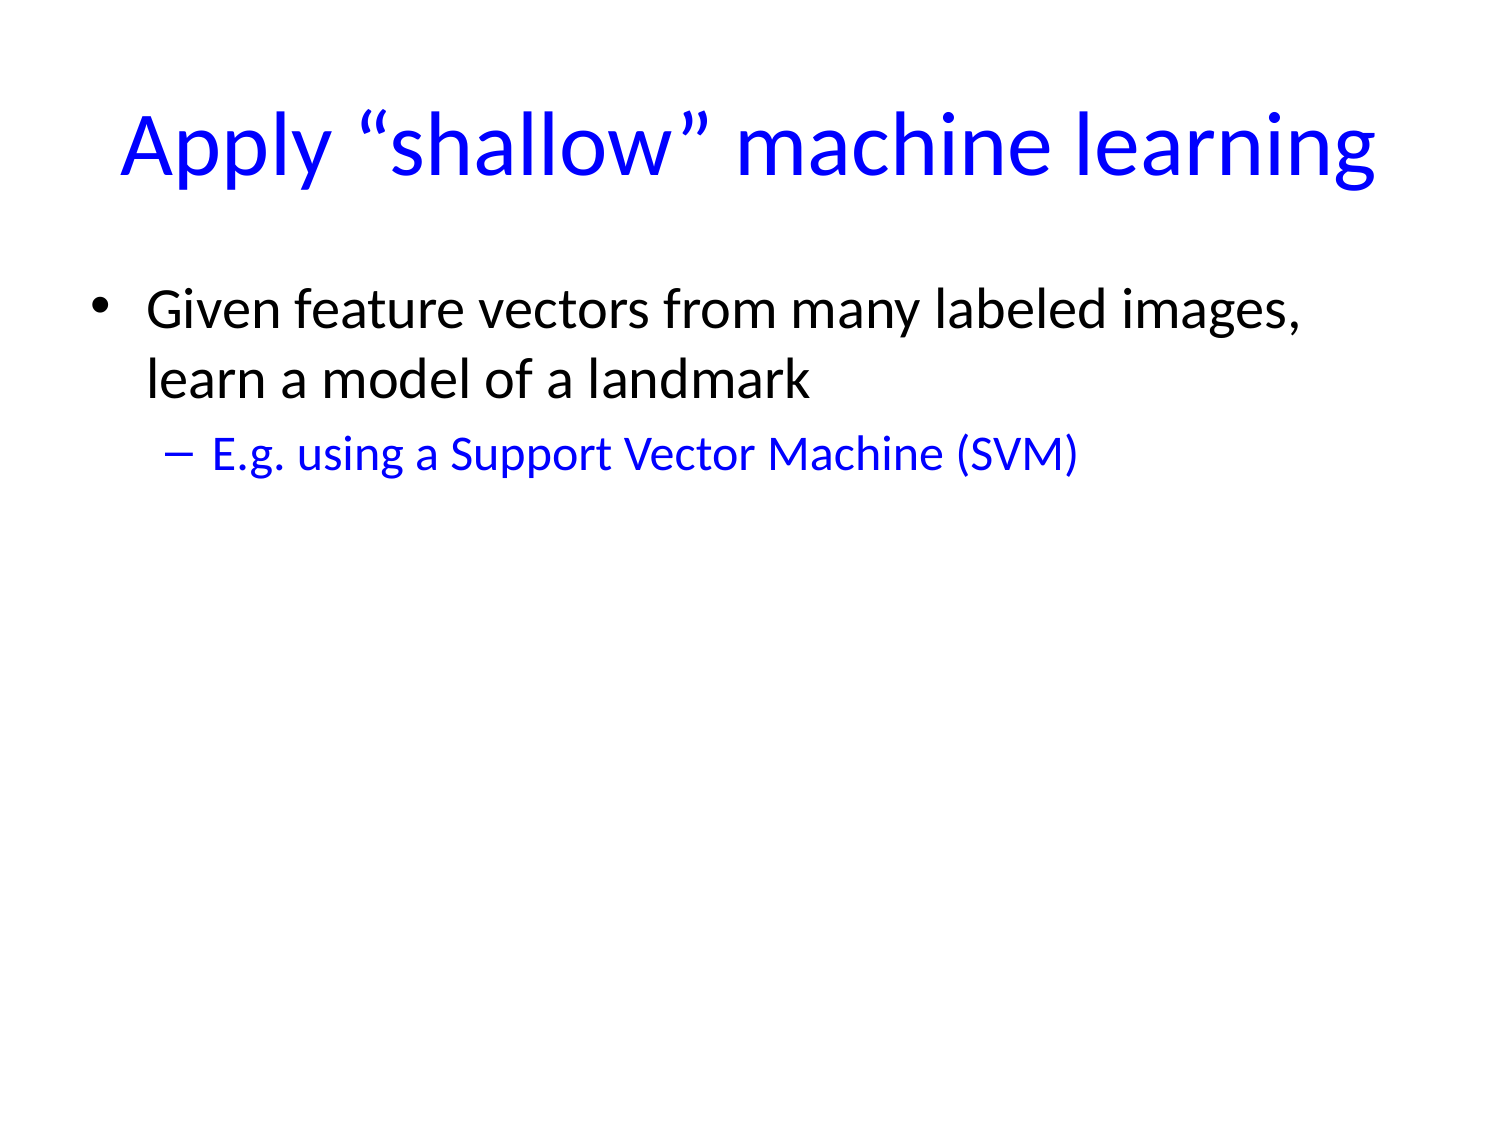

# Apply “shallow” machine learning
Given feature vectors from many labeled images, learn a model of a landmark
E.g. using a Support Vector Machine (SVM)